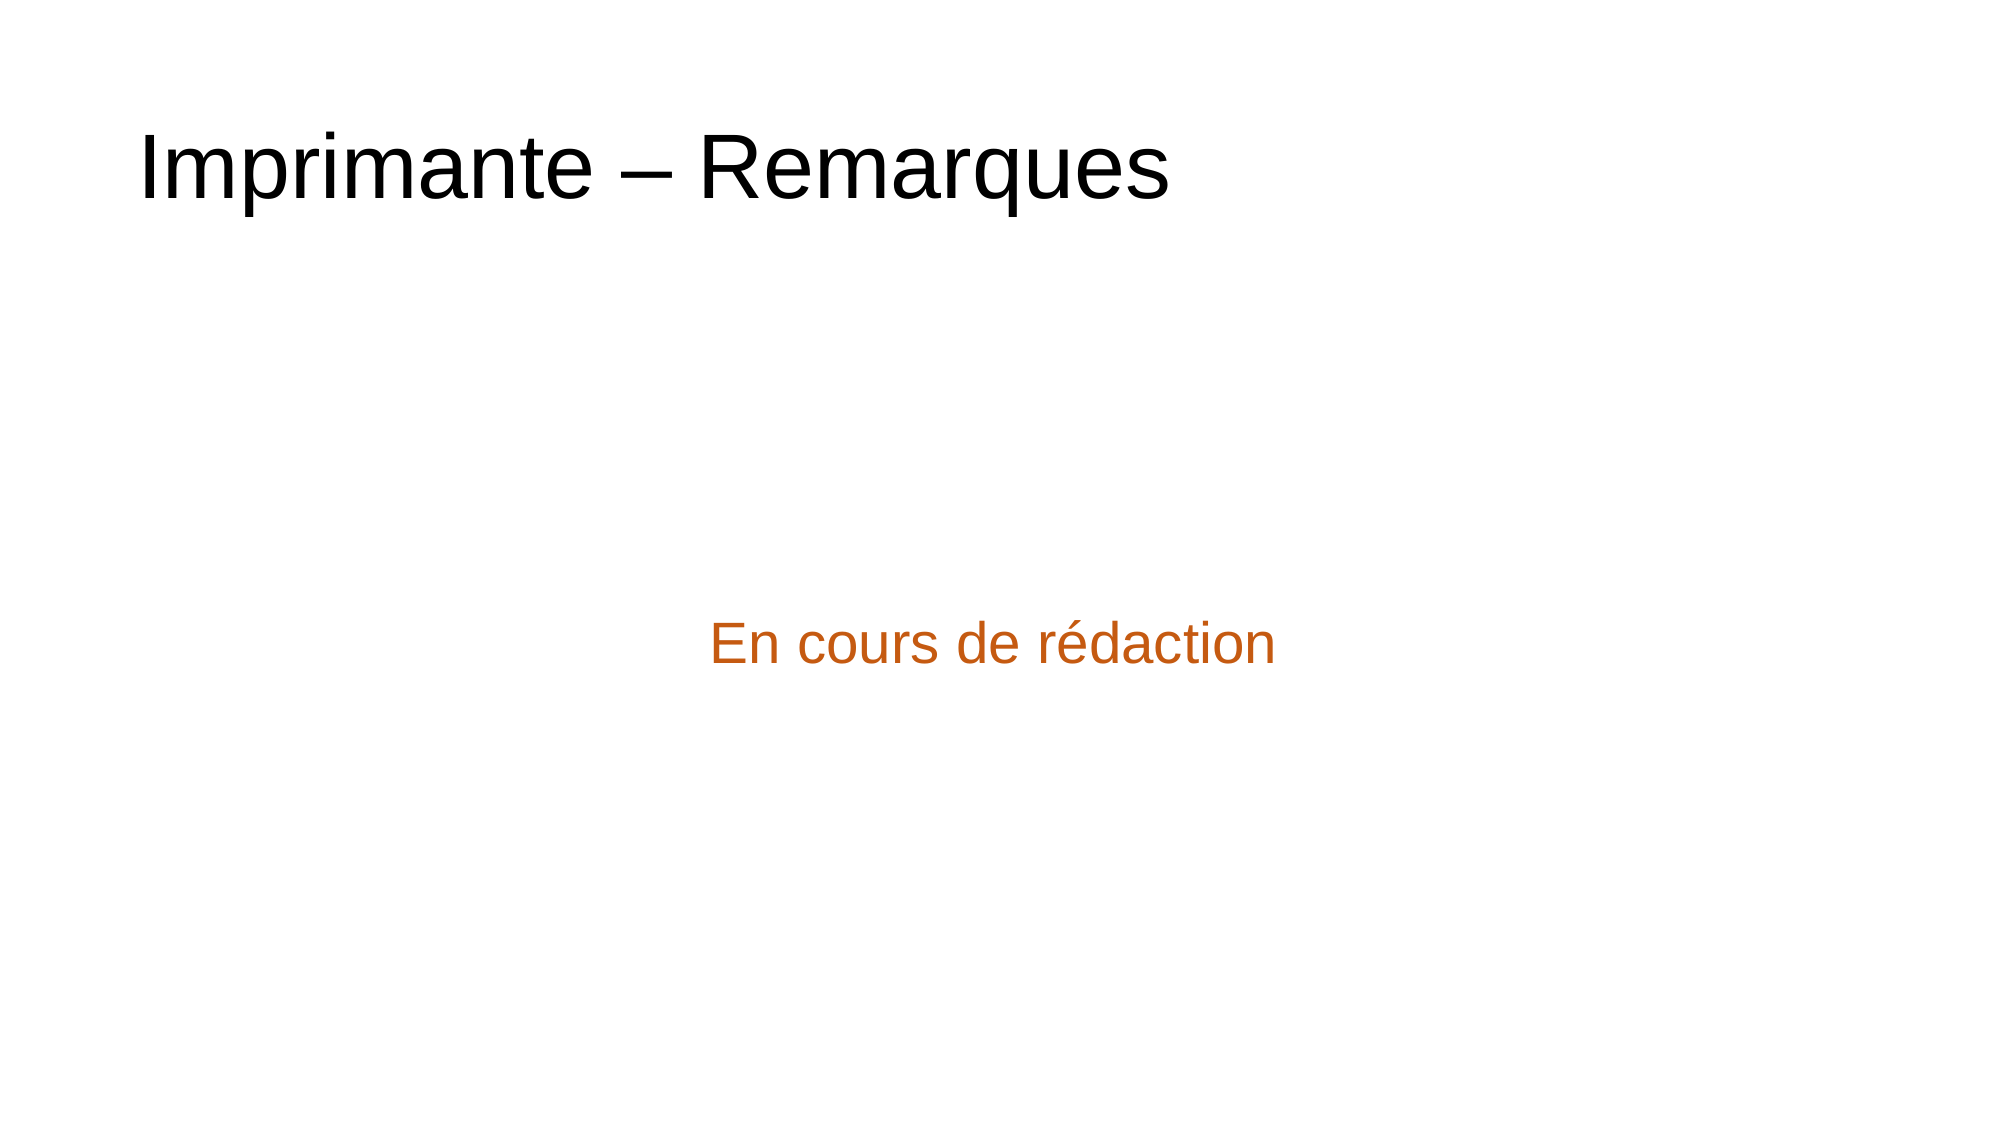

# Imprimante – Remarques
En cours de rédaction